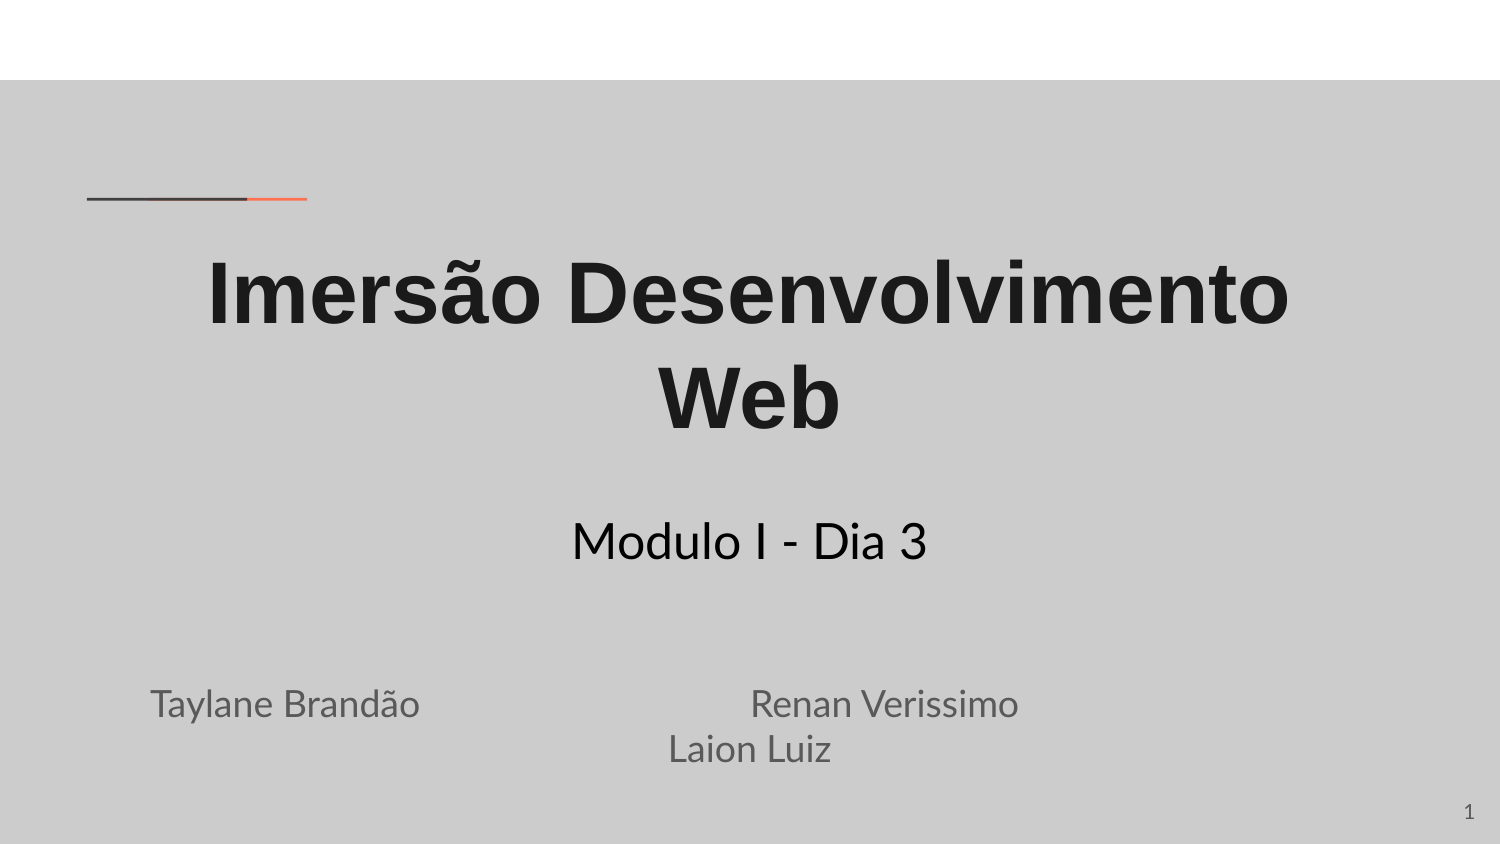

# Imersão Desenvolvimento Web
Modulo I - Dia 3
Taylane Brandão 			Renan Verissimo 			Laion Luiz
1